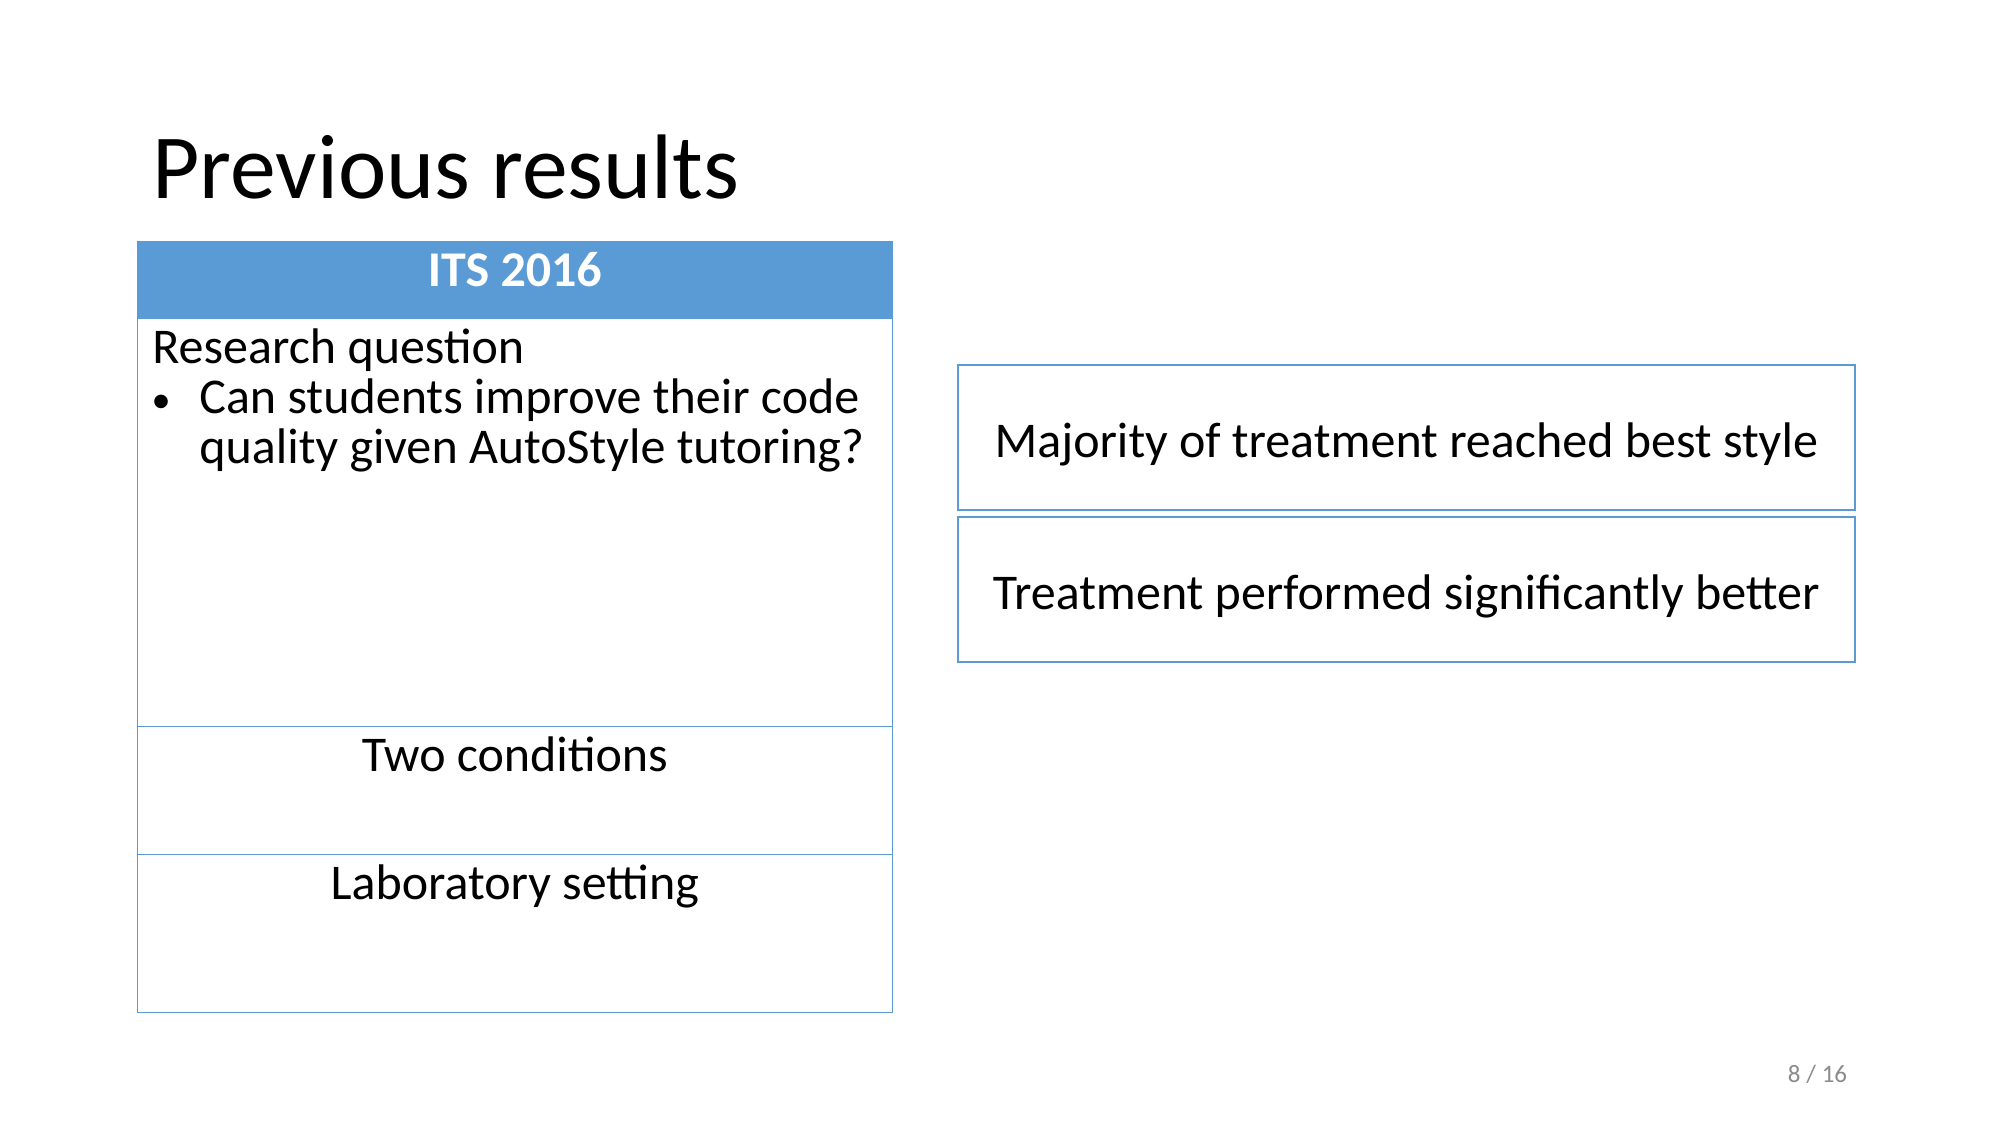

# Previous results
| ITS 2016 |
| --- |
| Research question Can students improve their code quality given AutoStyle tutoring? |
| Two conditions |
| Laboratory setting |
Majority of treatment reached best style
Treatment performed significantly better
8 / 16